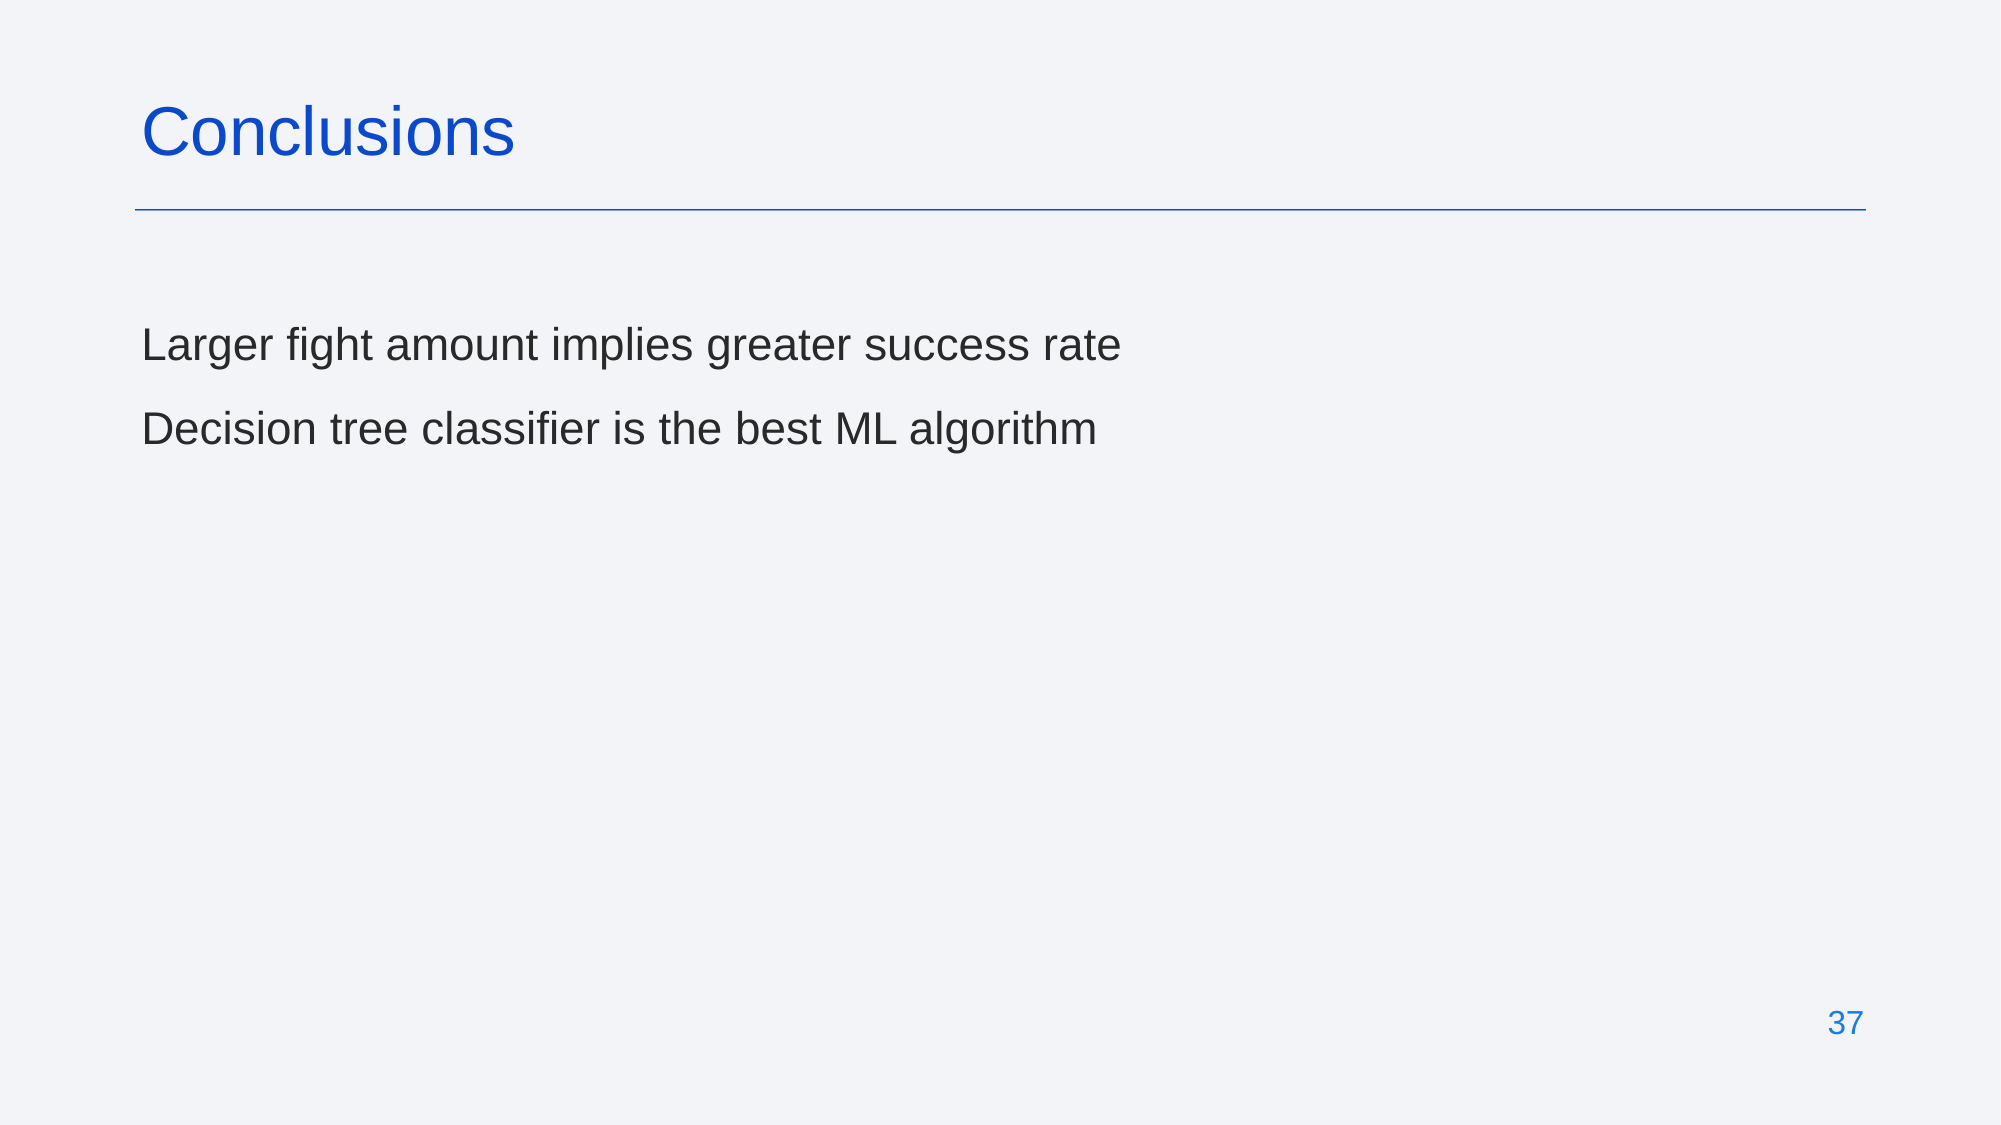

Conclusions
Larger fight amount implies greater success rate
Decision tree classifier is the best ML algorithm
37